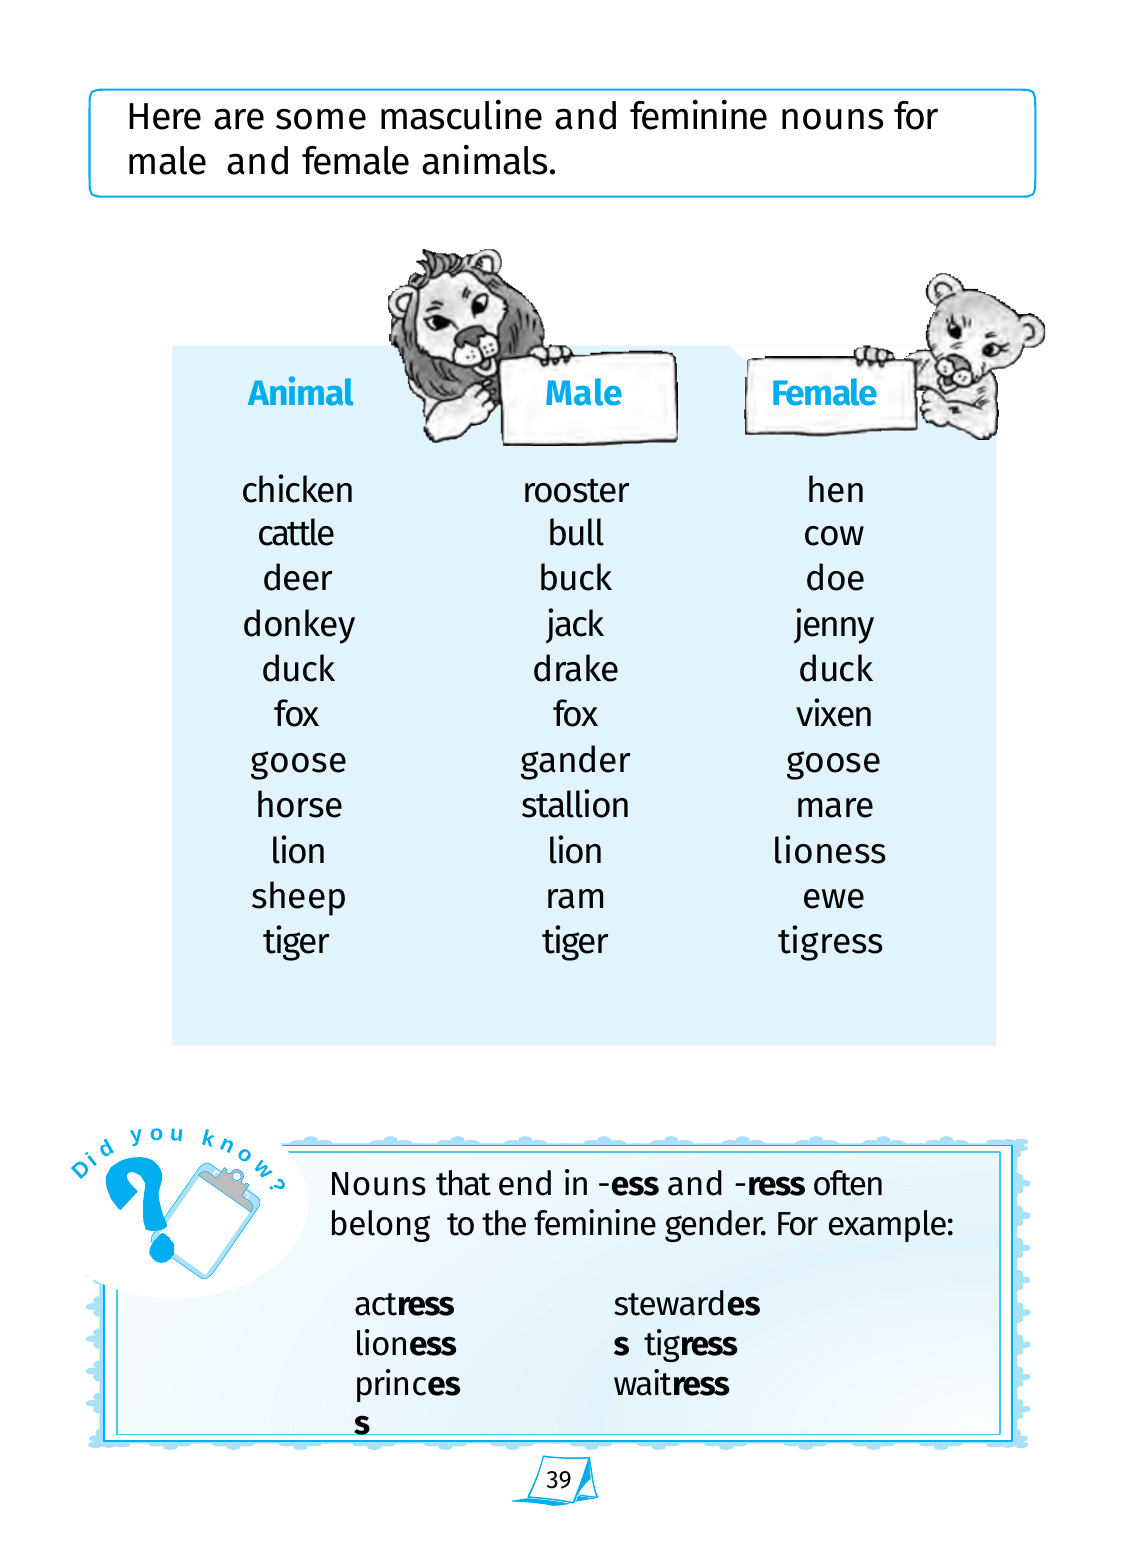

Here are some masculine and feminine nouns for male  and female animals.

Male
Animal
Female
| chicken | rooster | hen |
| --- | --- | --- |
| cattle | bull | cow |
| deer | buck | doe |
| donkey | jack | jenny |
| duck | drake | duck |
| fox | fox | vixen |
| goose | gander | goose |
| horse | stallion | mare |
| lion | lion | lioness |
| sheep | ram | ewe |
| tiger | tiger | tigress |

o
y
u
k
d

n
i
o
D
Nouns that end in -ess and -ress often belong  to the feminine gender. For example:
w
?
actress  lioness  princess
stewardess  tigress  waitress
39